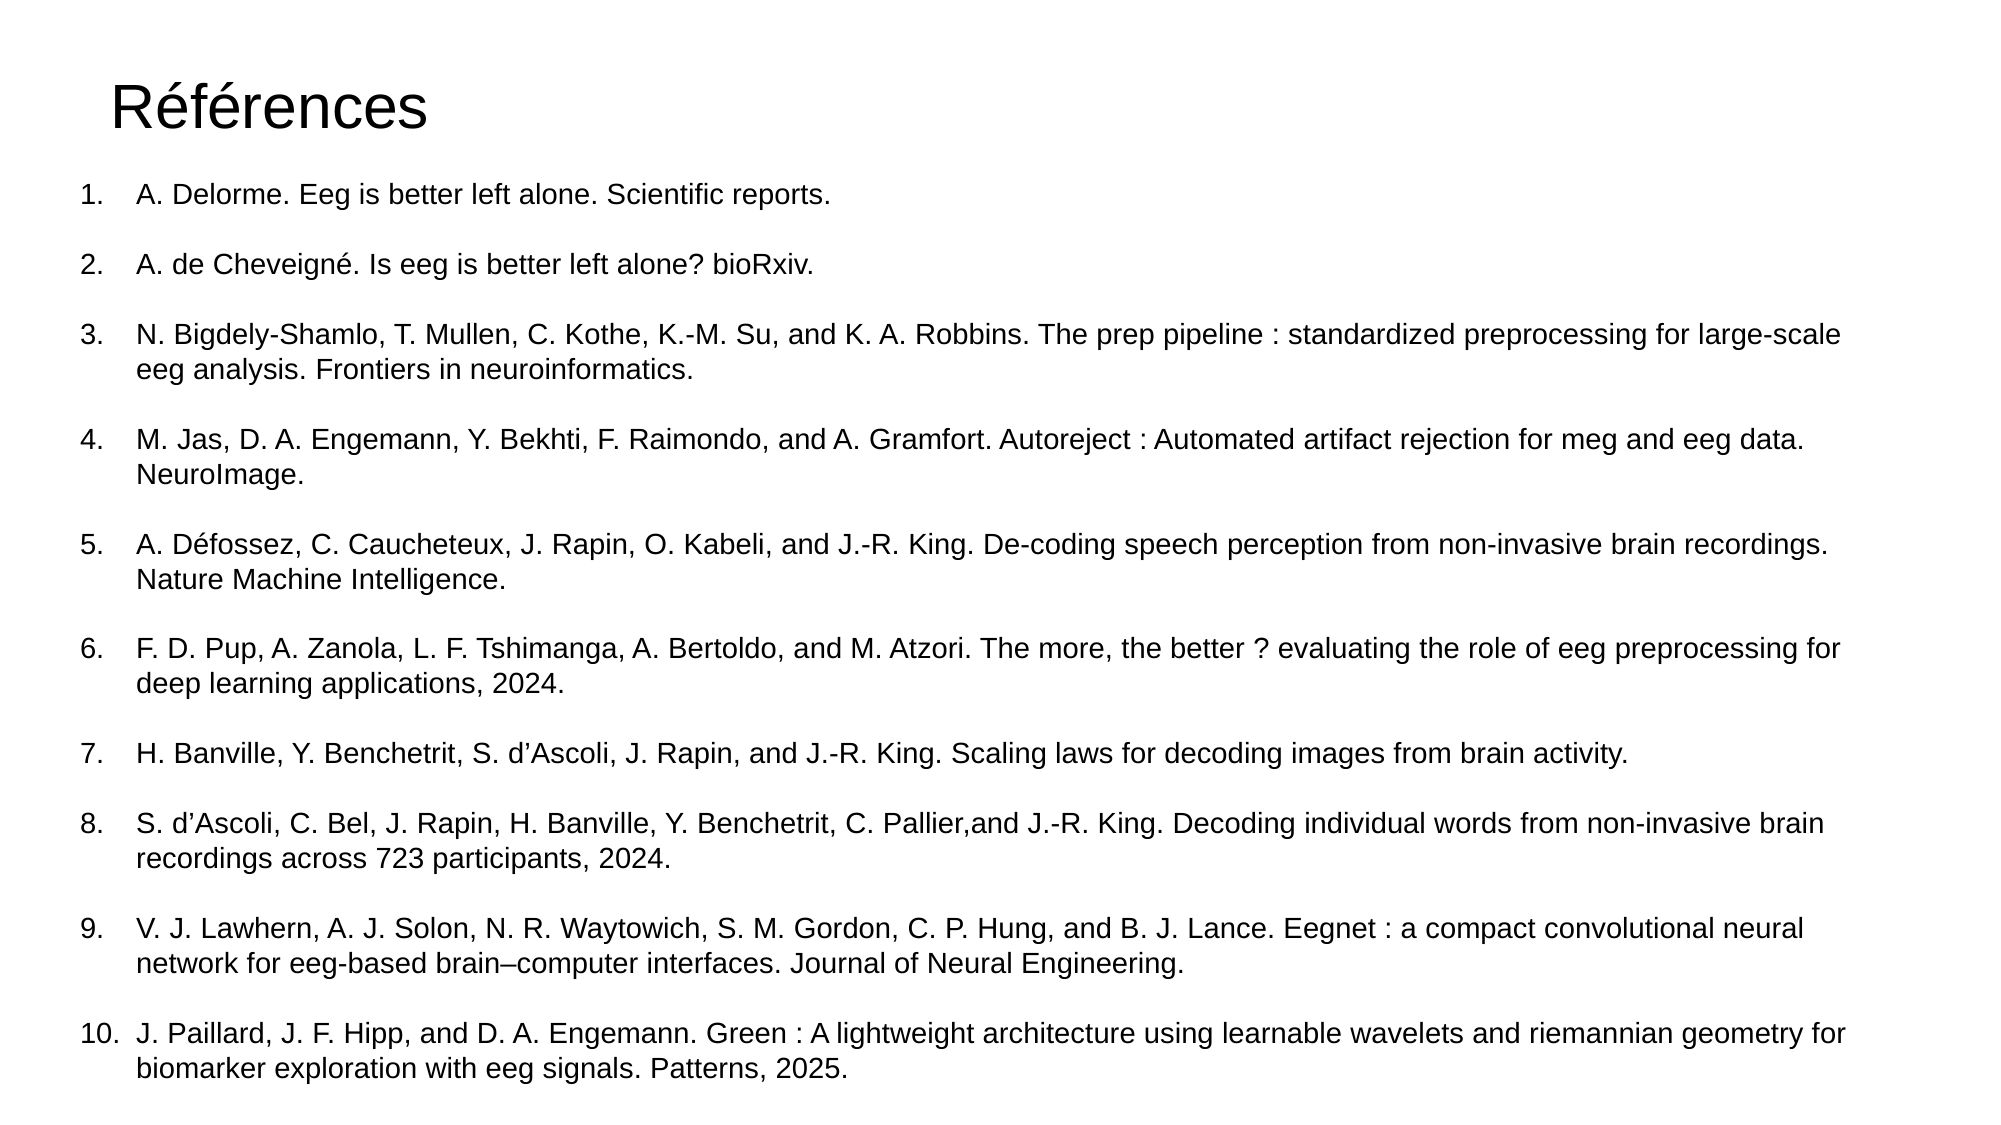

From Roy et al., 2019

Références
A. Delorme. Eeg is better left alone. Scientific reports.
A. de Cheveigné. Is eeg is better left alone? bioRxiv.
N. Bigdely-Shamlo, T. Mullen, C. Kothe, K.-M. Su, and K. A. Robbins. The prep pipeline : standardized preprocessing for large-scale eeg analysis. Frontiers in neuroinformatics.
M. Jas, D. A. Engemann, Y. Bekhti, F. Raimondo, and A. Gramfort. Autoreject : Automated artifact rejection for meg and eeg data. NeuroImage.
A. Défossez, C. Caucheteux, J. Rapin, O. Kabeli, and J.-R. King. De-coding speech perception from non-invasive brain recordings. Nature Machine Intelligence.
F. D. Pup, A. Zanola, L. F. Tshimanga, A. Bertoldo, and M. Atzori. The more, the better ? evaluating the role of eeg preprocessing for deep learning applications, 2024.
H. Banville, Y. Benchetrit, S. d’Ascoli, J. Rapin, and J.-R. King. Scaling laws for decoding images from brain activity.

S. d’Ascoli, C. Bel, J. Rapin, H. Banville, Y. Benchetrit, C. Pallier,and J.-R. King. Decoding individual words from non-invasive brain recordings across 723 participants, 2024.

V. J. Lawhern, A. J. Solon, N. R. Waytowich, S. M. Gordon, C. P. Hung, and B. J. Lance. Eegnet : a compact convolutional neural network for eeg-based brain–computer interfaces. Journal of Neural Engineering.

J. Paillard, J. F. Hipp, and D. A. Engemann. Green : A lightweight architecture using learnable wavelets and riemannian geometry for biomarker exploration with eeg signals. Patterns, 2025.